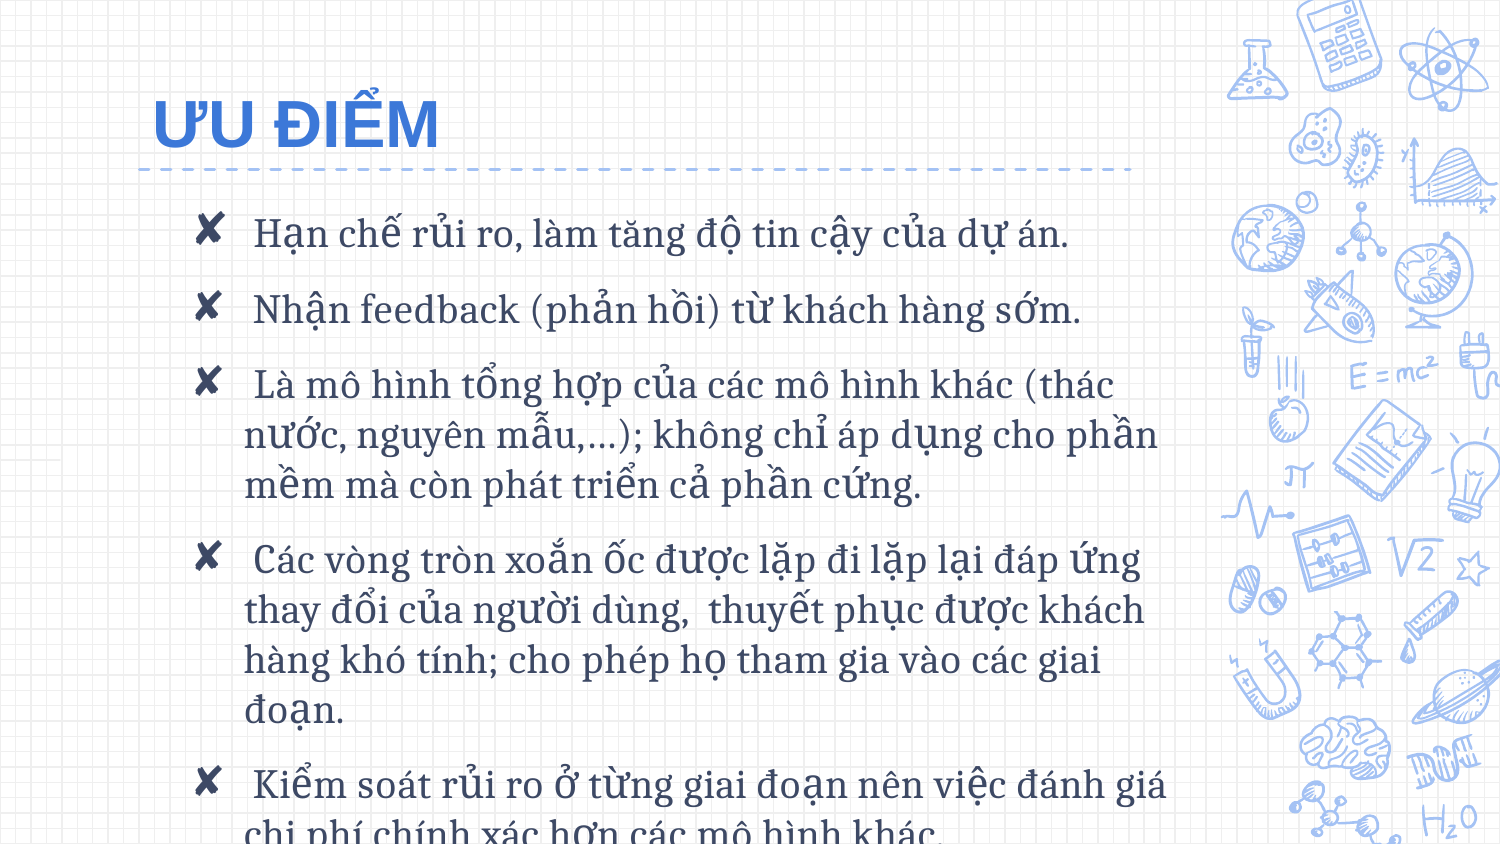

# ƯU ĐIỂM
 Hạn chế rủi ro, làm tăng độ tin cậy của dự án.
 Nhận feedback (phản hồi) từ khách hàng sớm.
 Là mô hình tổng hợp của các mô hình khác (thác nước, nguyên mẫu,…); không chỉ áp dụng cho phần mềm mà còn phát triển cả phần cứng.
 Các vòng tròn xoắn ốc được lặp đi lặp lại đáp ứng thay đổi của người dùng,  thuyết phục được khách hàng khó tính; cho phép họ tham gia vào các giai đoạn.
 Kiểm soát rủi ro ở từng giai đoạn nên việc đánh giá chi phí chính xác hơn các mô hình khác.